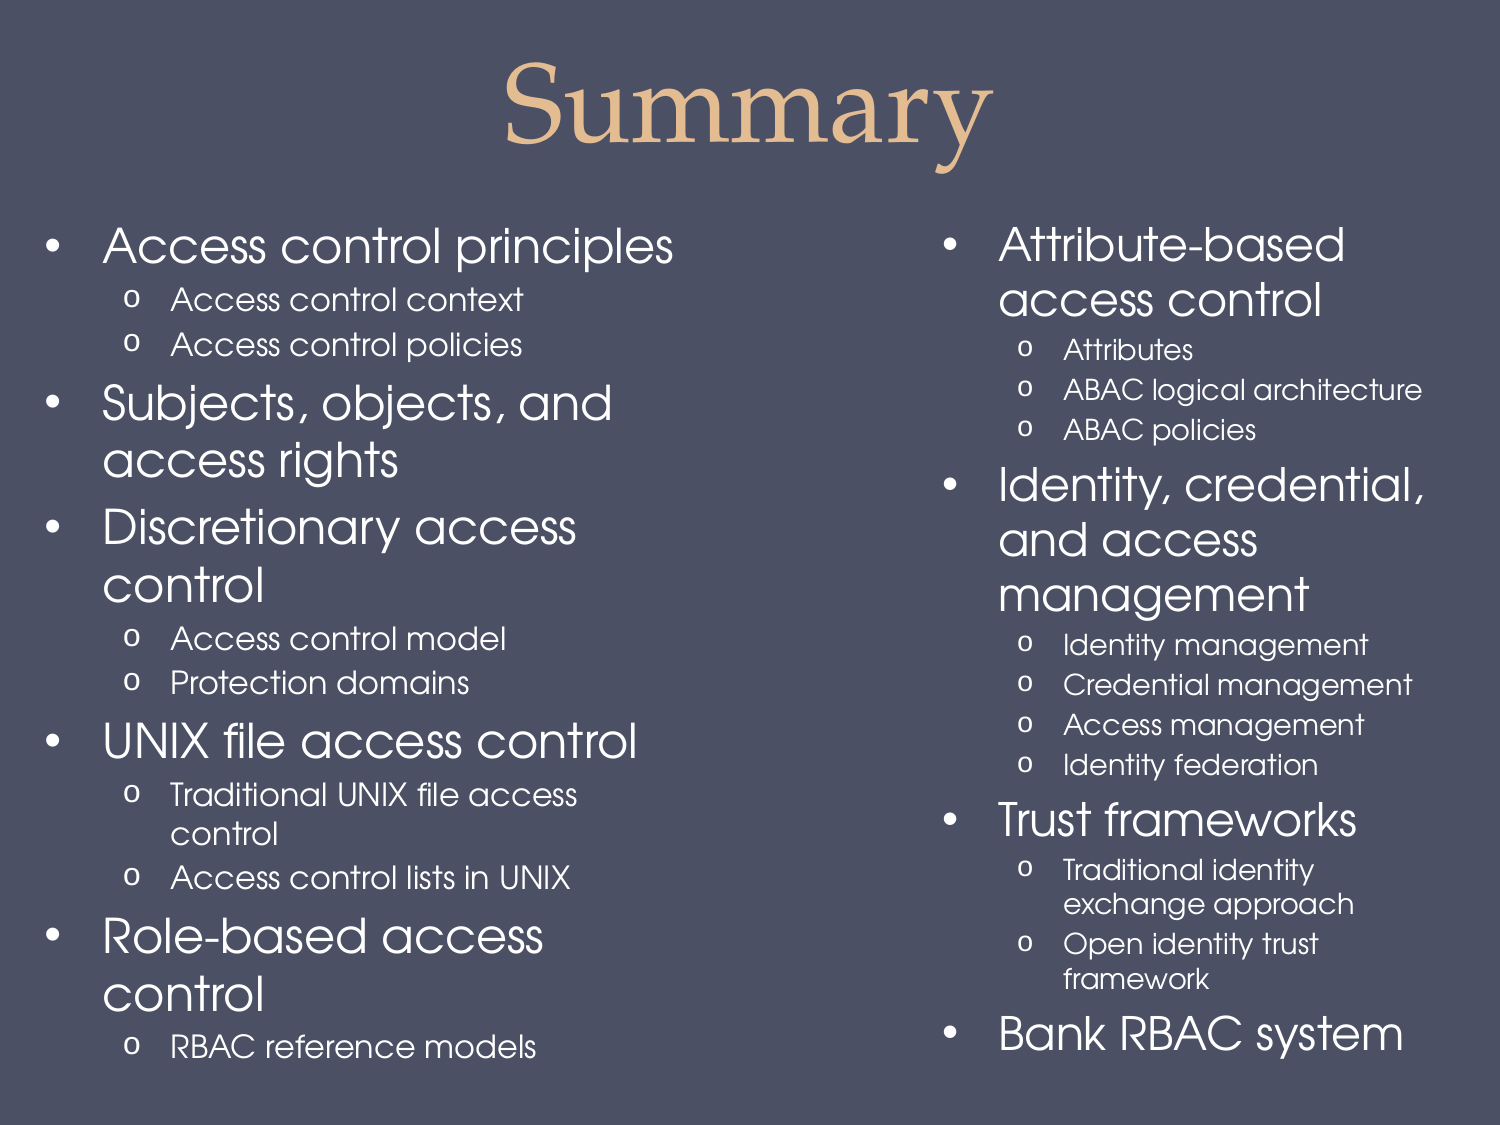

# Summary
Access control principles
Access control context
Access control policies
Subjects, objects, and access rights
Discretionary access control
Access control model
Protection domains
UNIX file access control
Traditional UNIX file access control
Access control lists in UNIX
Role-based access control
RBAC reference models
Attribute-based access control
Attributes
ABAC logical architecture
ABAC policies
Identity, credential, and access management
Identity management
Credential management
Access management
Identity federation
Trust frameworks
Traditional identity exchange approach
Open identity trust framework
Bank RBAC system